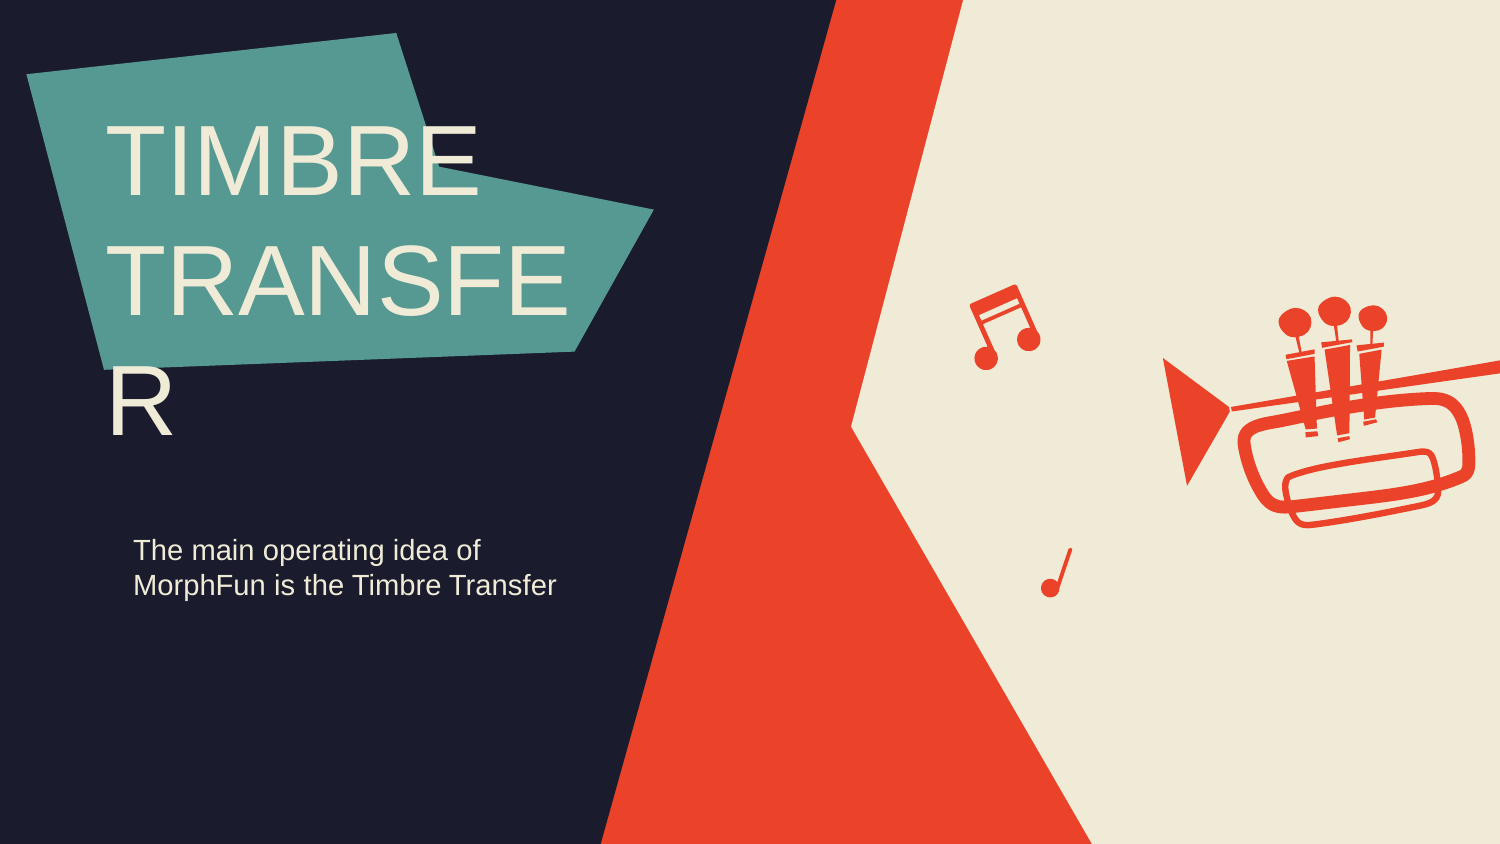

# TIMBRE TRANSFER

The main operating idea of MorphFun is the Timbre Transfer